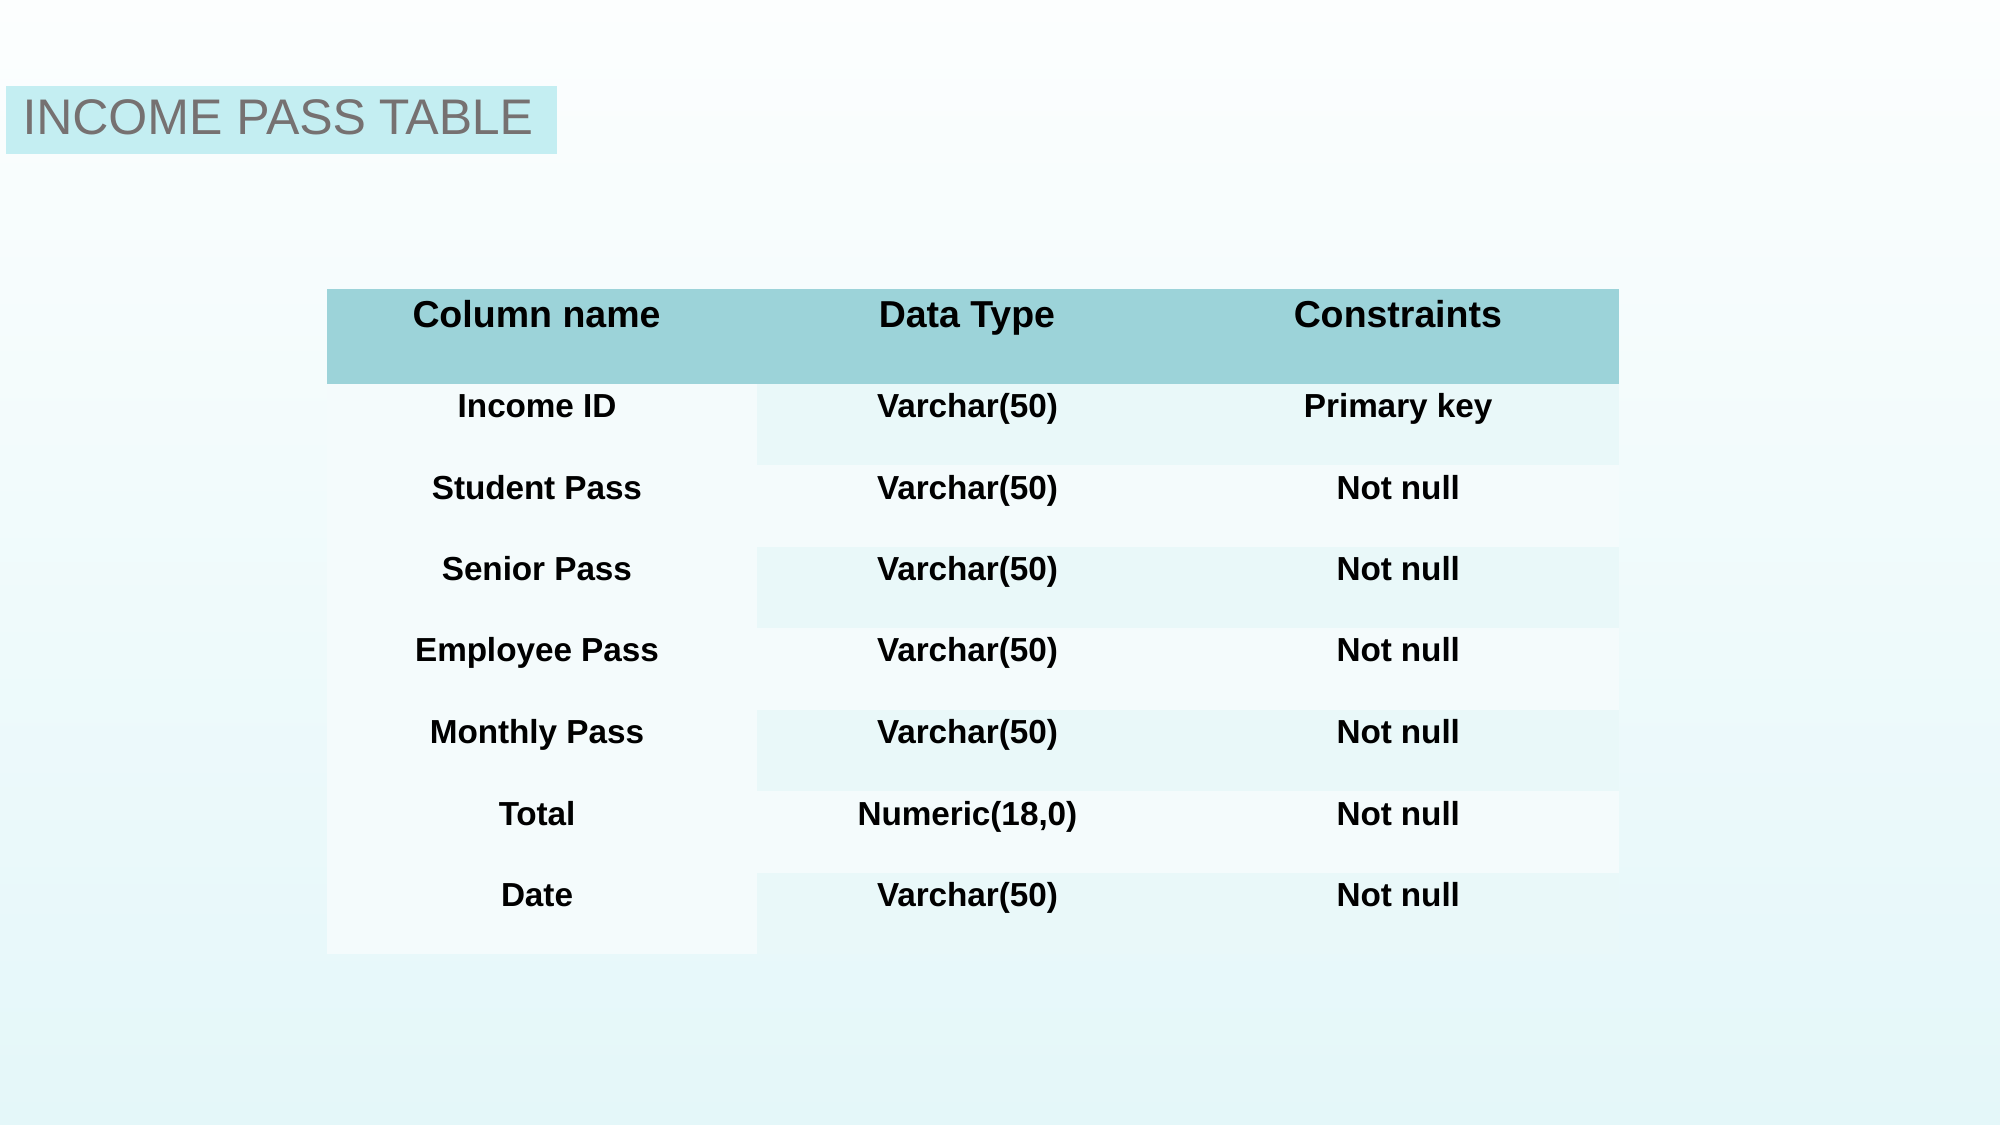

INCOME PASS TABLE

| Column name | Data Type | Constraints |
| --- | --- | --- |
| Income ID | Varchar(50) | Primary key |
| Student Pass | Varchar(50) | Not null |
| Senior Pass | Varchar(50) | Not null |
| Employee Pass | Varchar(50) | Not null |
| Monthly Pass | Varchar(50) | Not null |
| Total | Numeric(18,0) | Not null |
| Date | Varchar(50) | Not null |